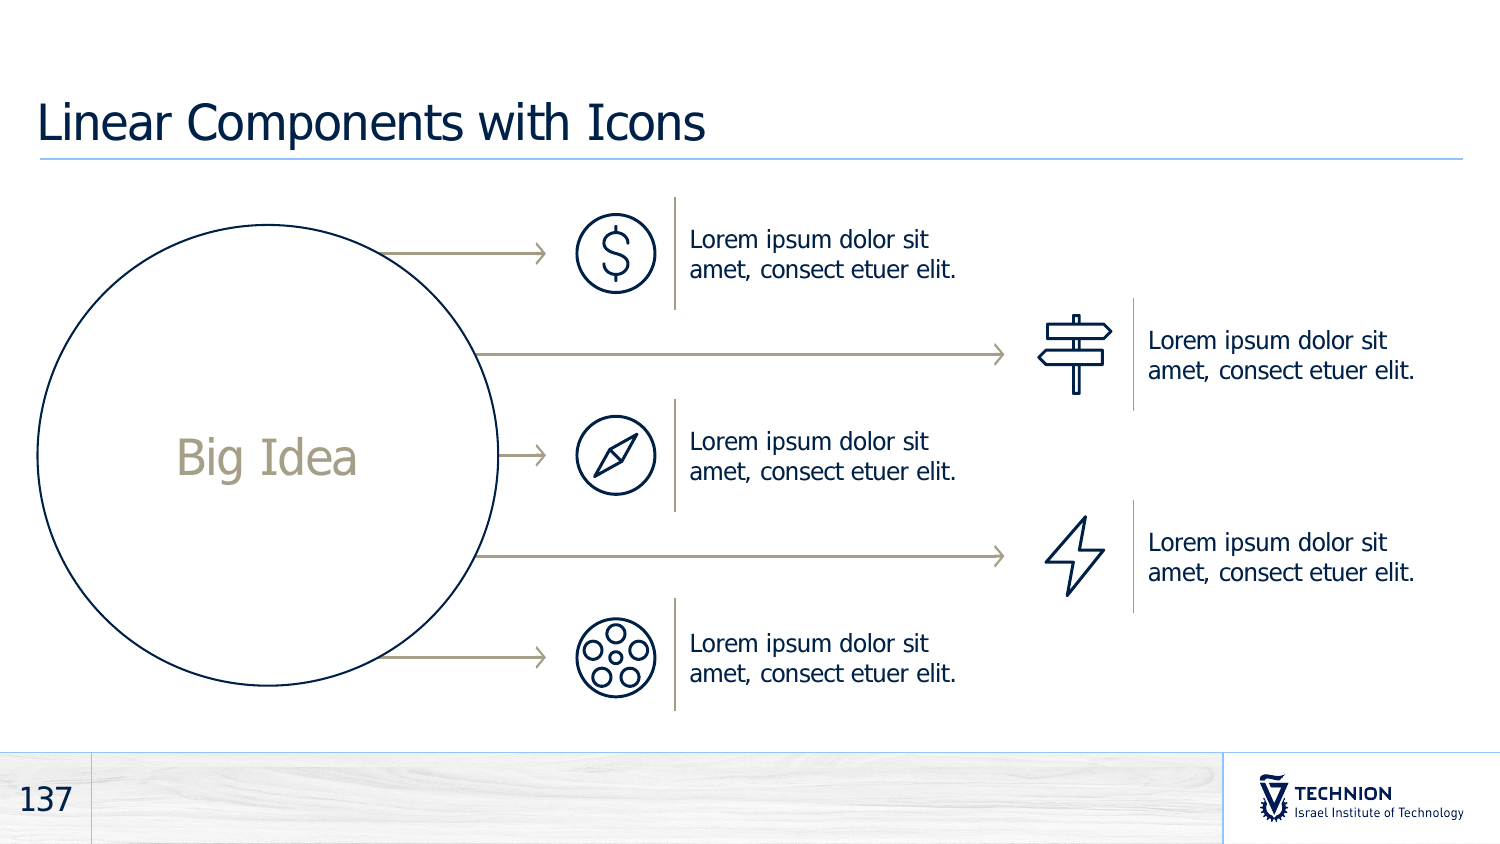

# Linear Components with Icons
Lorem ipsum dolor sit amet, consect etuer elit.

Big Idea
Lorem ipsum dolor sit amet, consect etuer elit.

Lorem ipsum dolor sit amet, consect etuer elit.

Lorem ipsum dolor sit amet, consect etuer elit.

Lorem ipsum dolor sit amet, consect etuer elit.

137